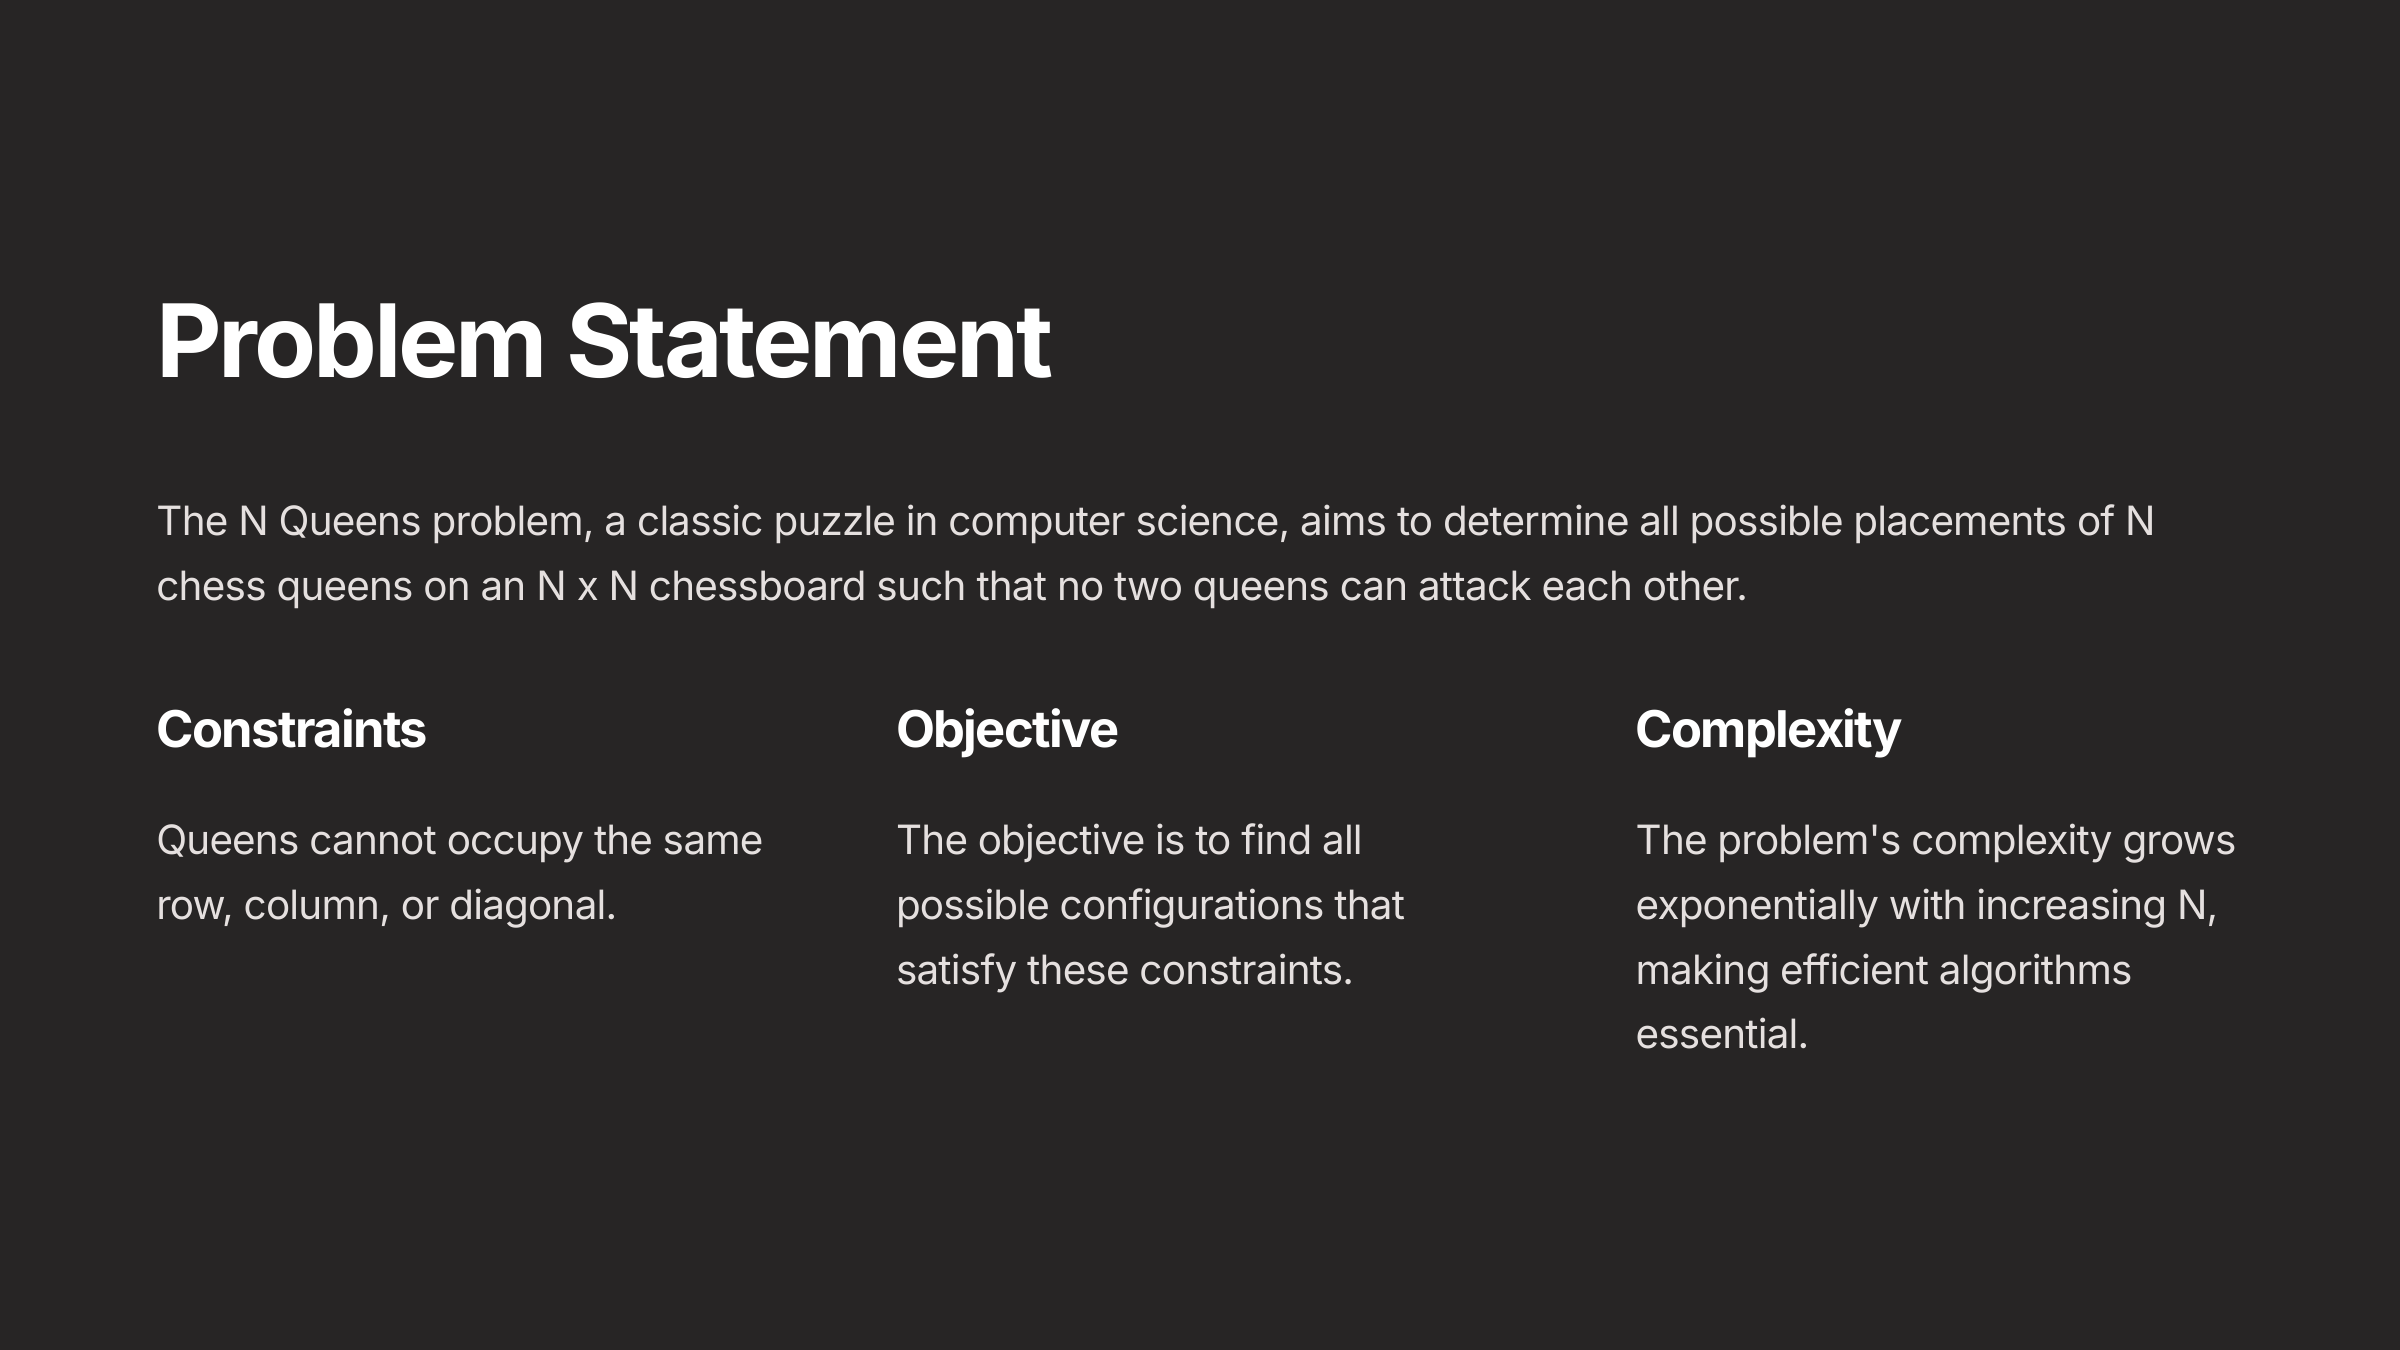

Problem Statement
The N Queens problem, a classic puzzle in computer science, aims to determine all possible placements of N chess queens on an N x N chessboard such that no two queens can attack each other.
Constraints
Objective
Complexity
Queens cannot occupy the same row, column, or diagonal.
The objective is to find all possible configurations that satisfy these constraints.
The problem's complexity grows exponentially with increasing N, making efficient algorithms essential.